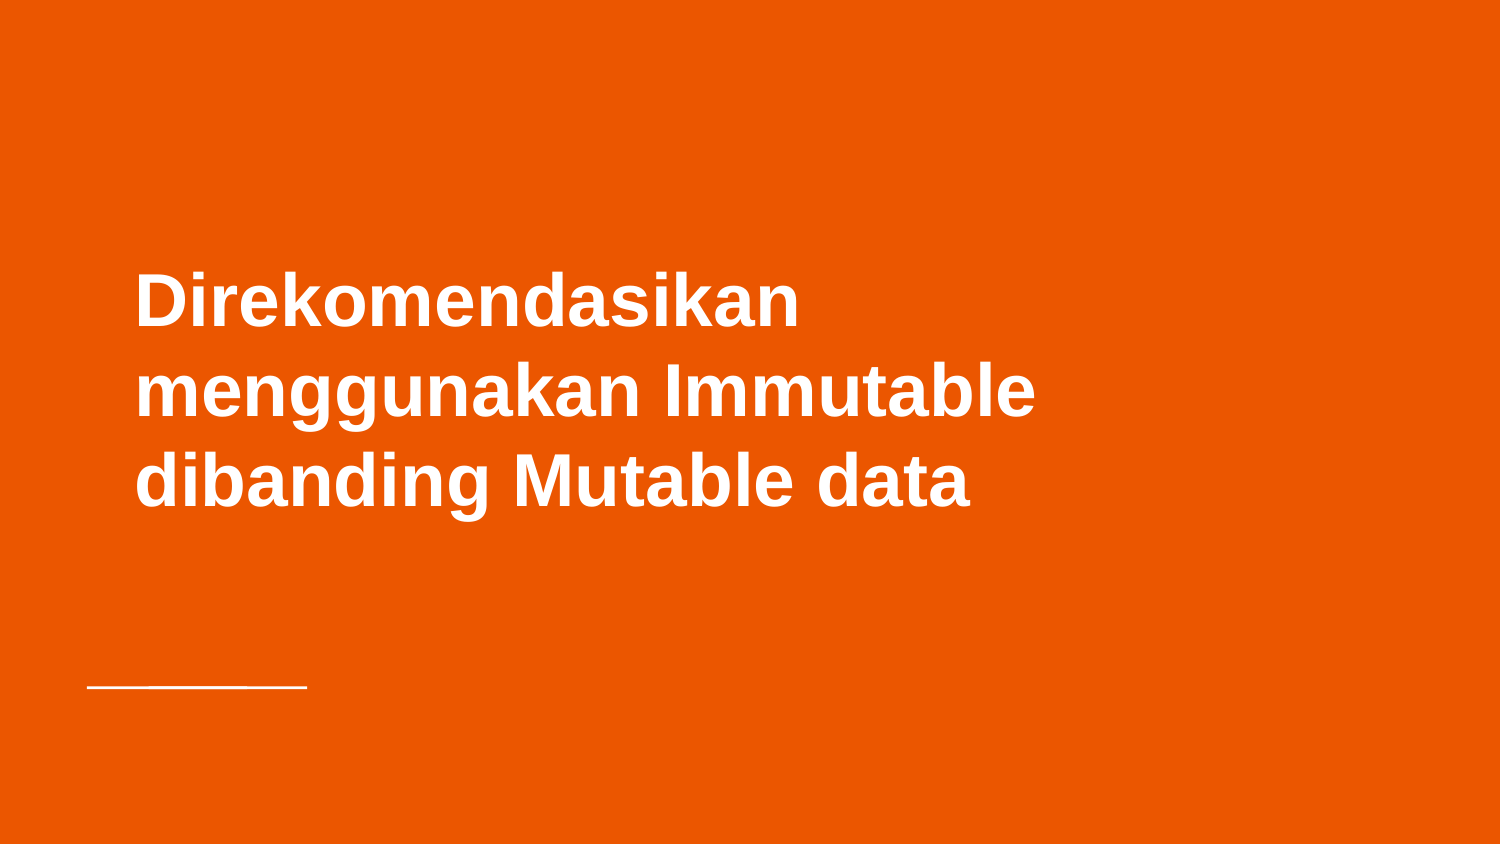

# Direkomendasikan menggunakan Immutable dibanding Mutable data